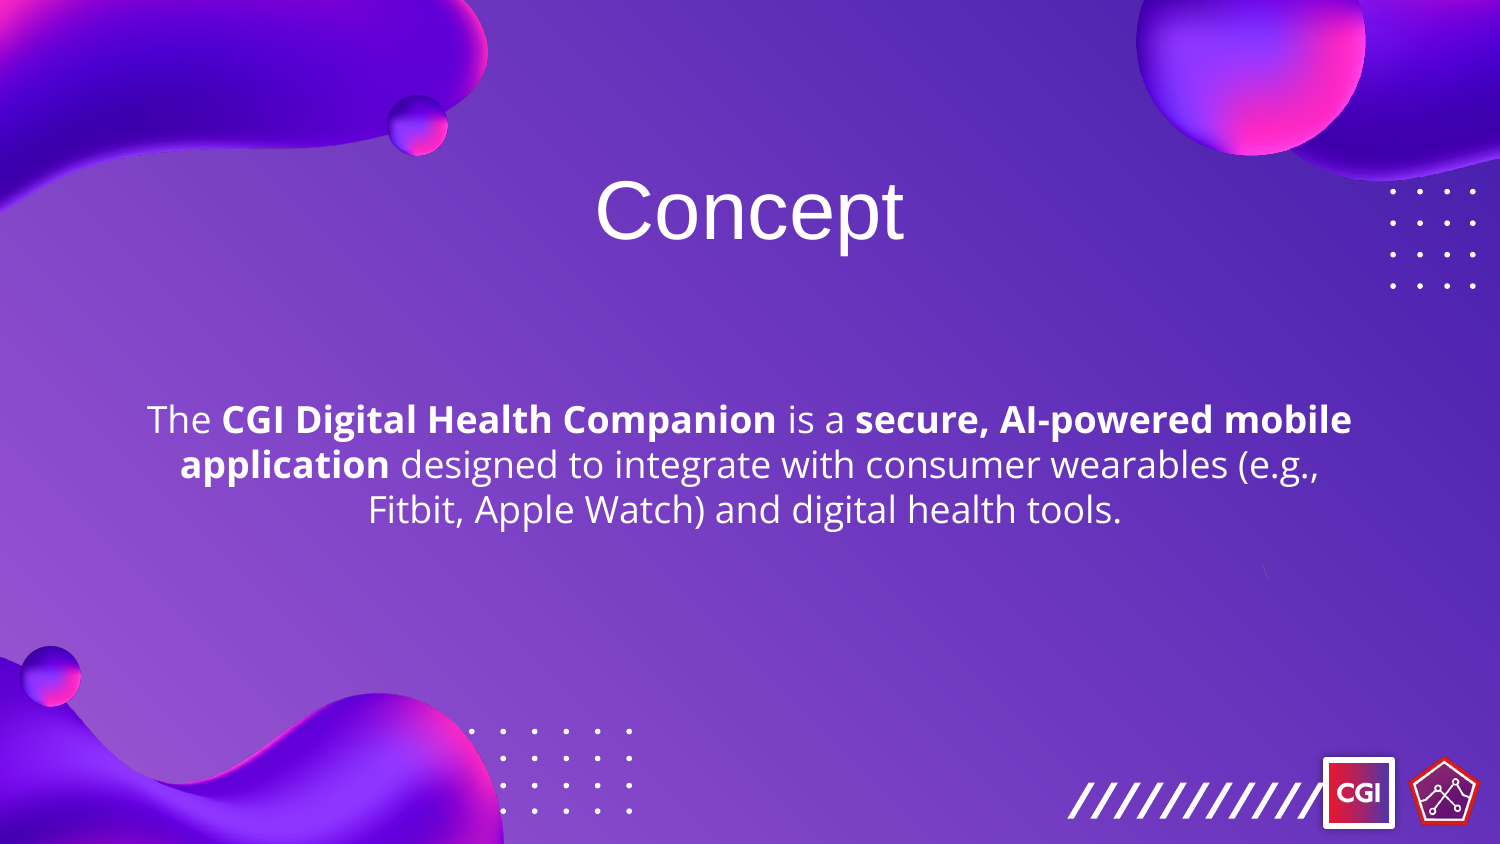

# Concept
The CGI Digital Health Companion is a secure, AI-powered mobile application designed to integrate with consumer wearables (e.g., Fitbit, Apple Watch) and digital health tools.